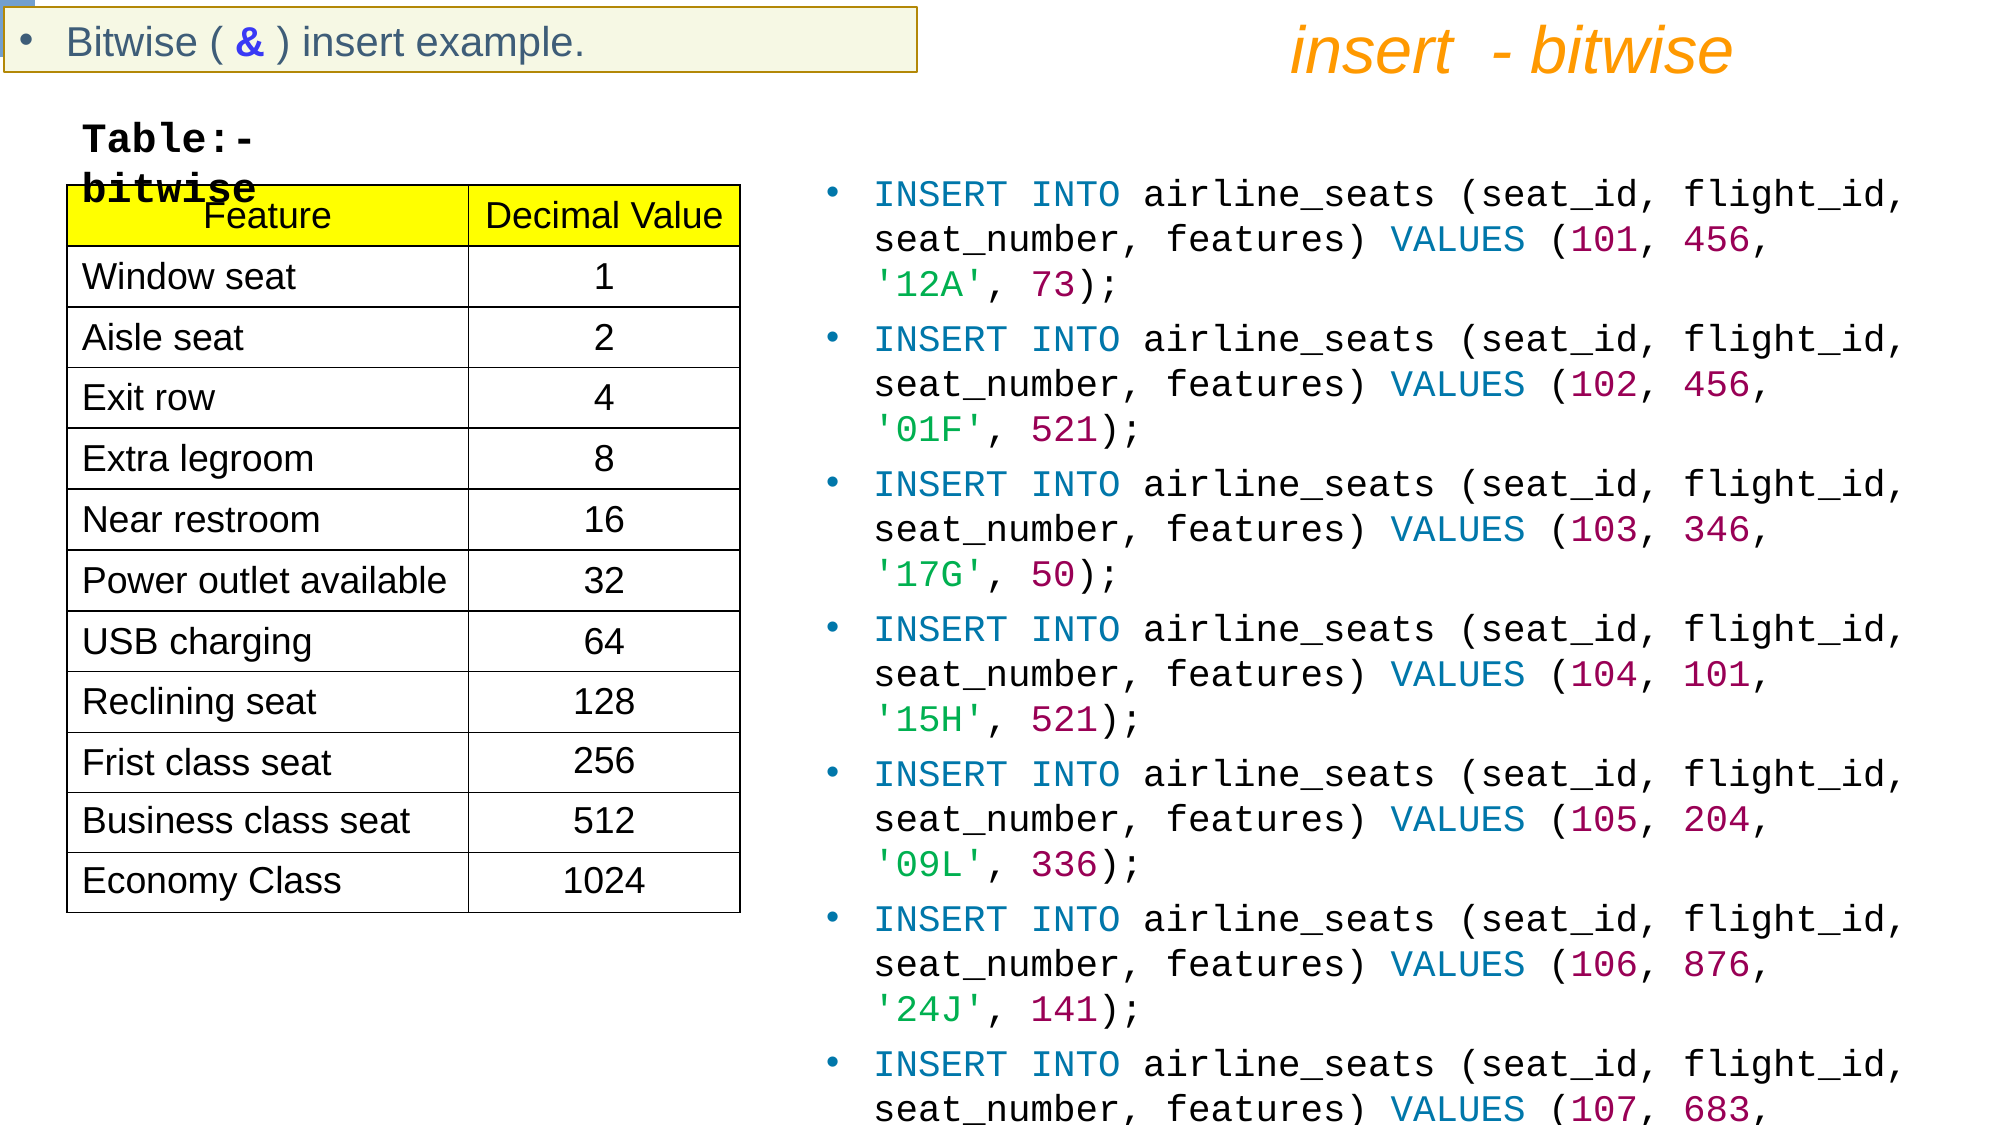

insert  - bitwise
Bitwise ( & ) insert example.
Table:- bitwise
INSERT INTO airline_seats (seat_id, flight_id, seat_number, features) VALUES (101, 456, '12A', 73);

INSERT INTO airline_seats (seat_id, flight_id, seat_number, features) VALUES (102, 456, '01F', 521);

INSERT INTO airline_seats (seat_id, flight_id, seat_number, features) VALUES (103, 346, '17G', 50);

INSERT INTO airline_seats (seat_id, flight_id, seat_number, features) VALUES (104, 101, '15H', 521);

INSERT INTO airline_seats (seat_id, flight_id, seat_number, features) VALUES (105, 204, '09L', 336);

INSERT INTO airline_seats (seat_id, flight_id, seat_number, features) VALUES (106, 876, '24J', 141);

INSERT INTO airline_seats (seat_id, flight_id, seat_number, features) VALUES (107, 683, '34K', 1034);

INSERT INTO airline_seats (seat_id, flight_id, seat_number, features) VALUES (108, 456, '13A', 73);

. . .
| Feature | Decimal Value |
| --- | --- |
| Window seat | 1 |
| Aisle seat | 2 |
| Exit row | 4 |
| Extra legroom | 8 |
| Near restroom | 16 |
| Power outlet available | 32 |
| USB charging | 64 |
| Reclining seat | 128 |
| Frist class seat | 256 |
| Business class seat | 512 |
| Economy Class | 1024 |